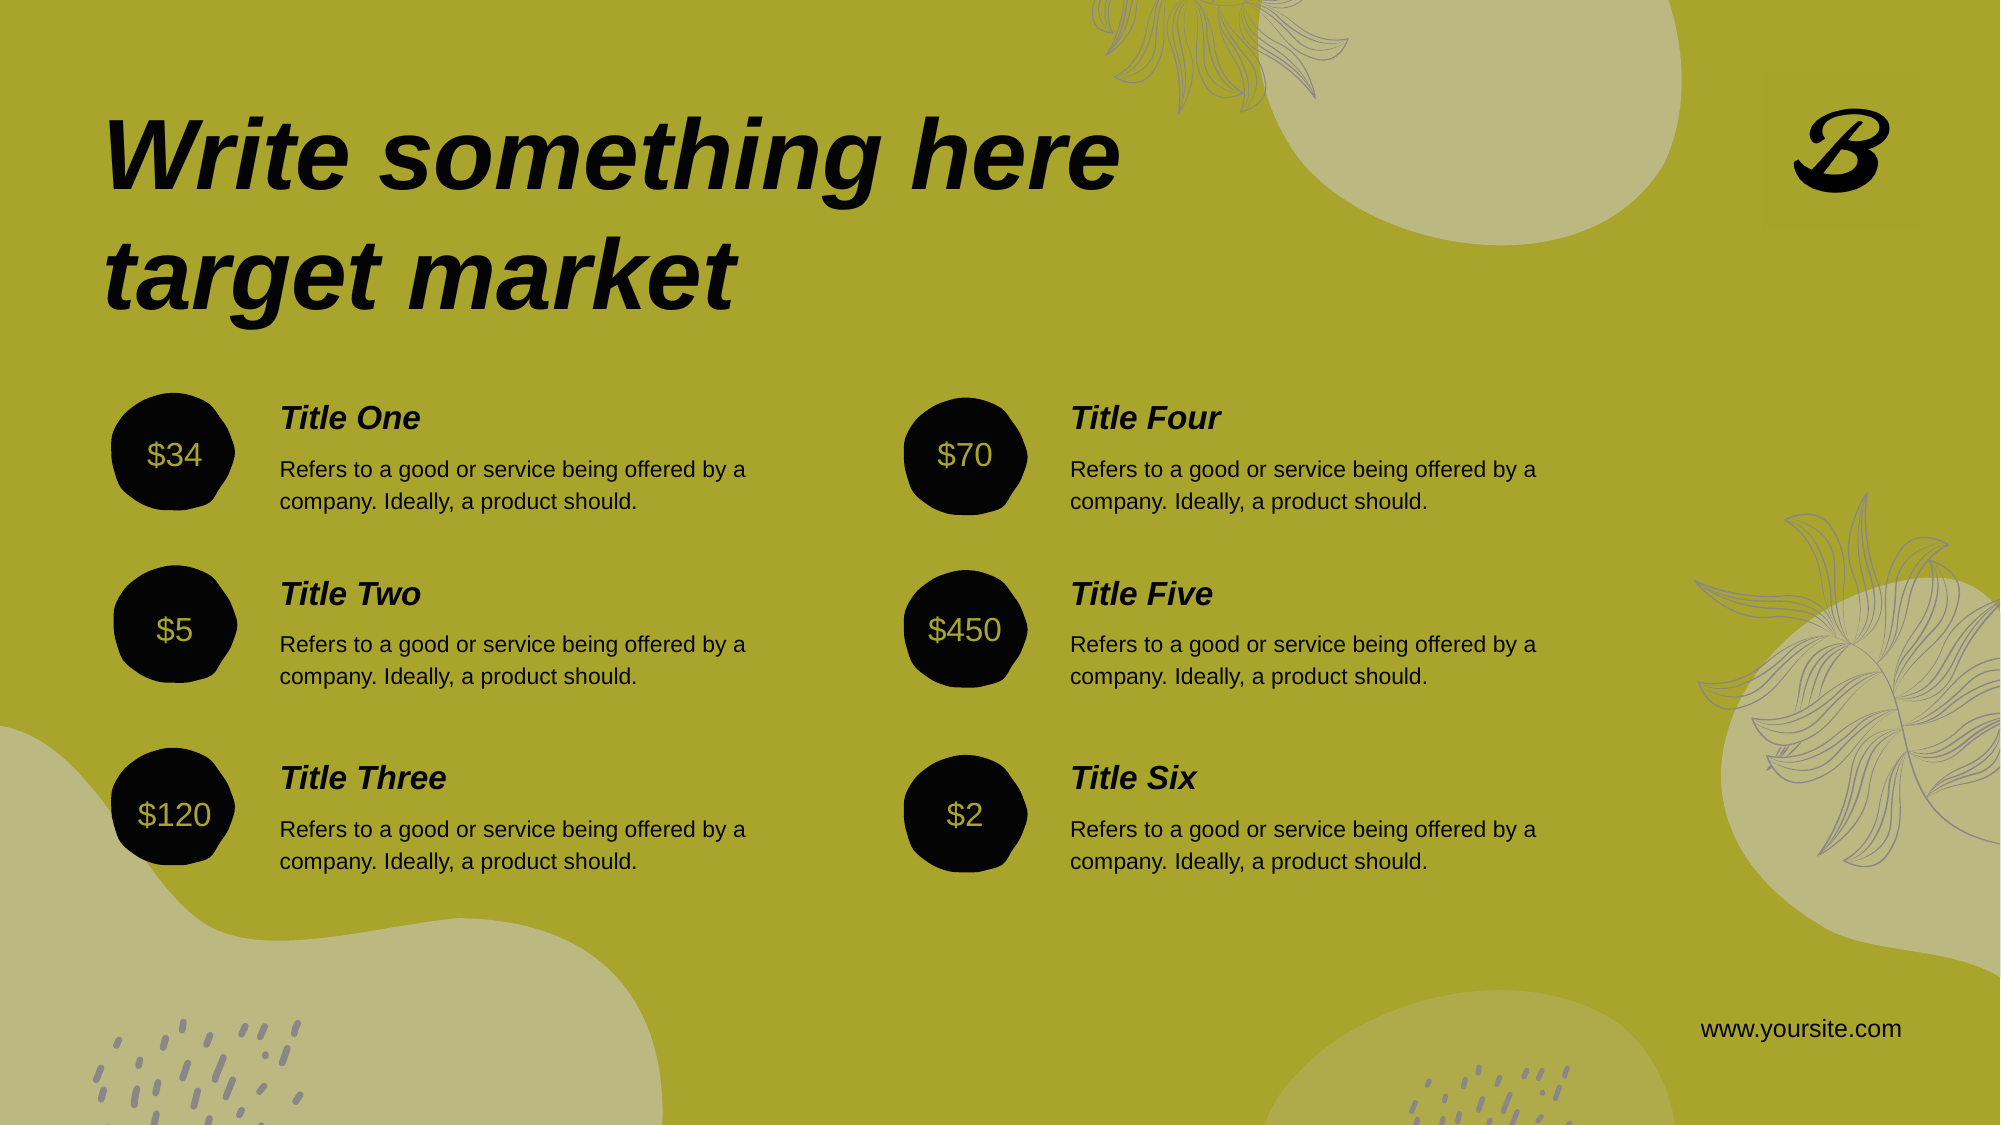

Write something here
target market
Title One
Title Four

$34
$70
Refers to a good or service being offered by a company. Ideally, a product should.
Refers to a good or service being offered by a company. Ideally, a product should.
Title Two
Title Five

$5
$450
Refers to a good or service being offered by a company. Ideally, a product should.
Refers to a good or service being offered by a company. Ideally, a product should.

Title Three
Title Six

$120
$2
Refers to a good or service being offered by a company. Ideally, a product should.
Refers to a good or service being offered by a company. Ideally, a product should.